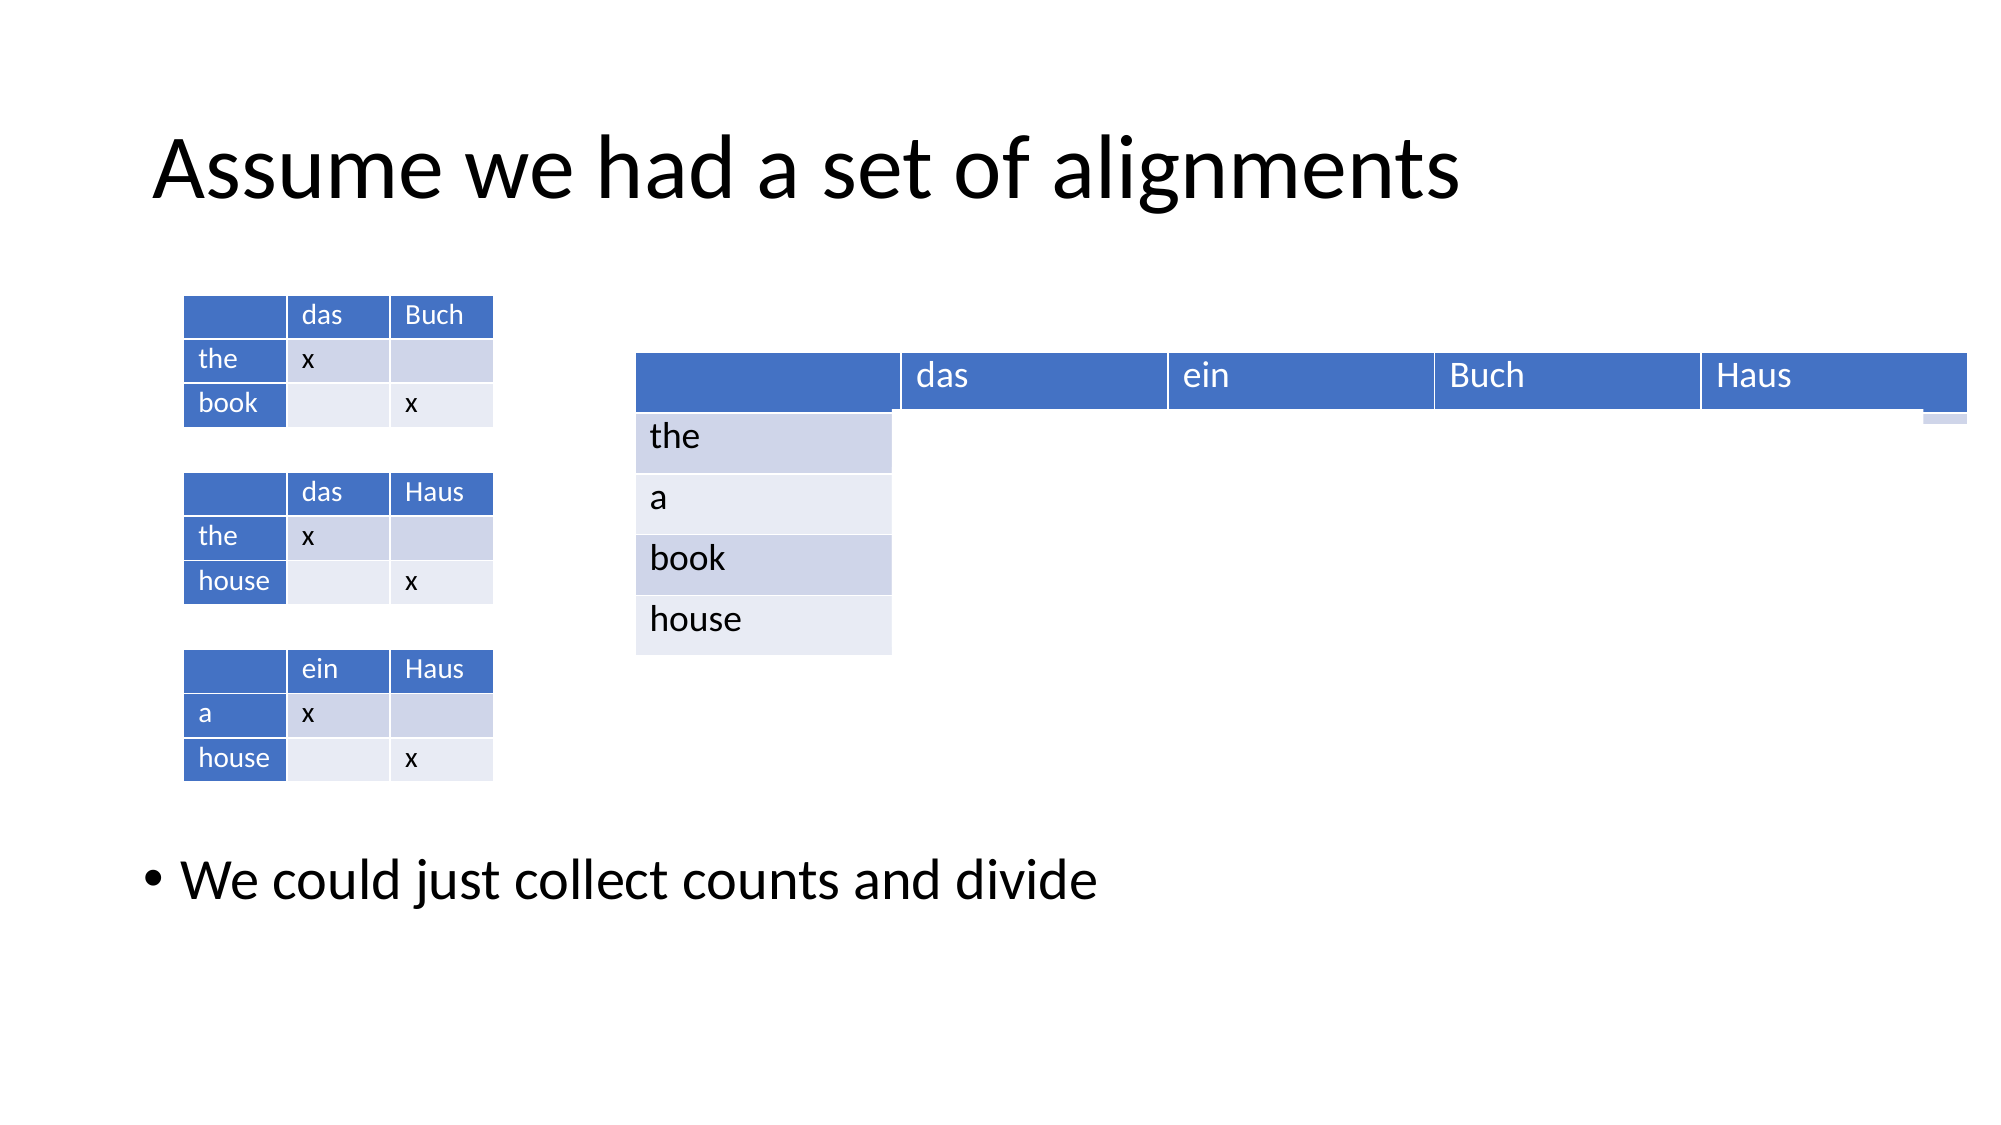

# Assume we had a set of alignments
|  | das | Buch |
| --- | --- | --- |
| the | x |  |
| book |  | x |
|  | das | ein | Buch | Haus |
| --- | --- | --- | --- | --- |
| the | 2/2 |  |  |  |
| a |  | 1/1 |  |  |
| book |  |  | 1/1 |  |
| house |  |  |  | 2/2 |

|  | das | Haus |
| --- | --- | --- |
| the | x |  |
| house |  | x |
|  | ein | Haus |
| --- | --- | --- |
| a | x |  |
| house |  | x |
We could just collect counts and divide